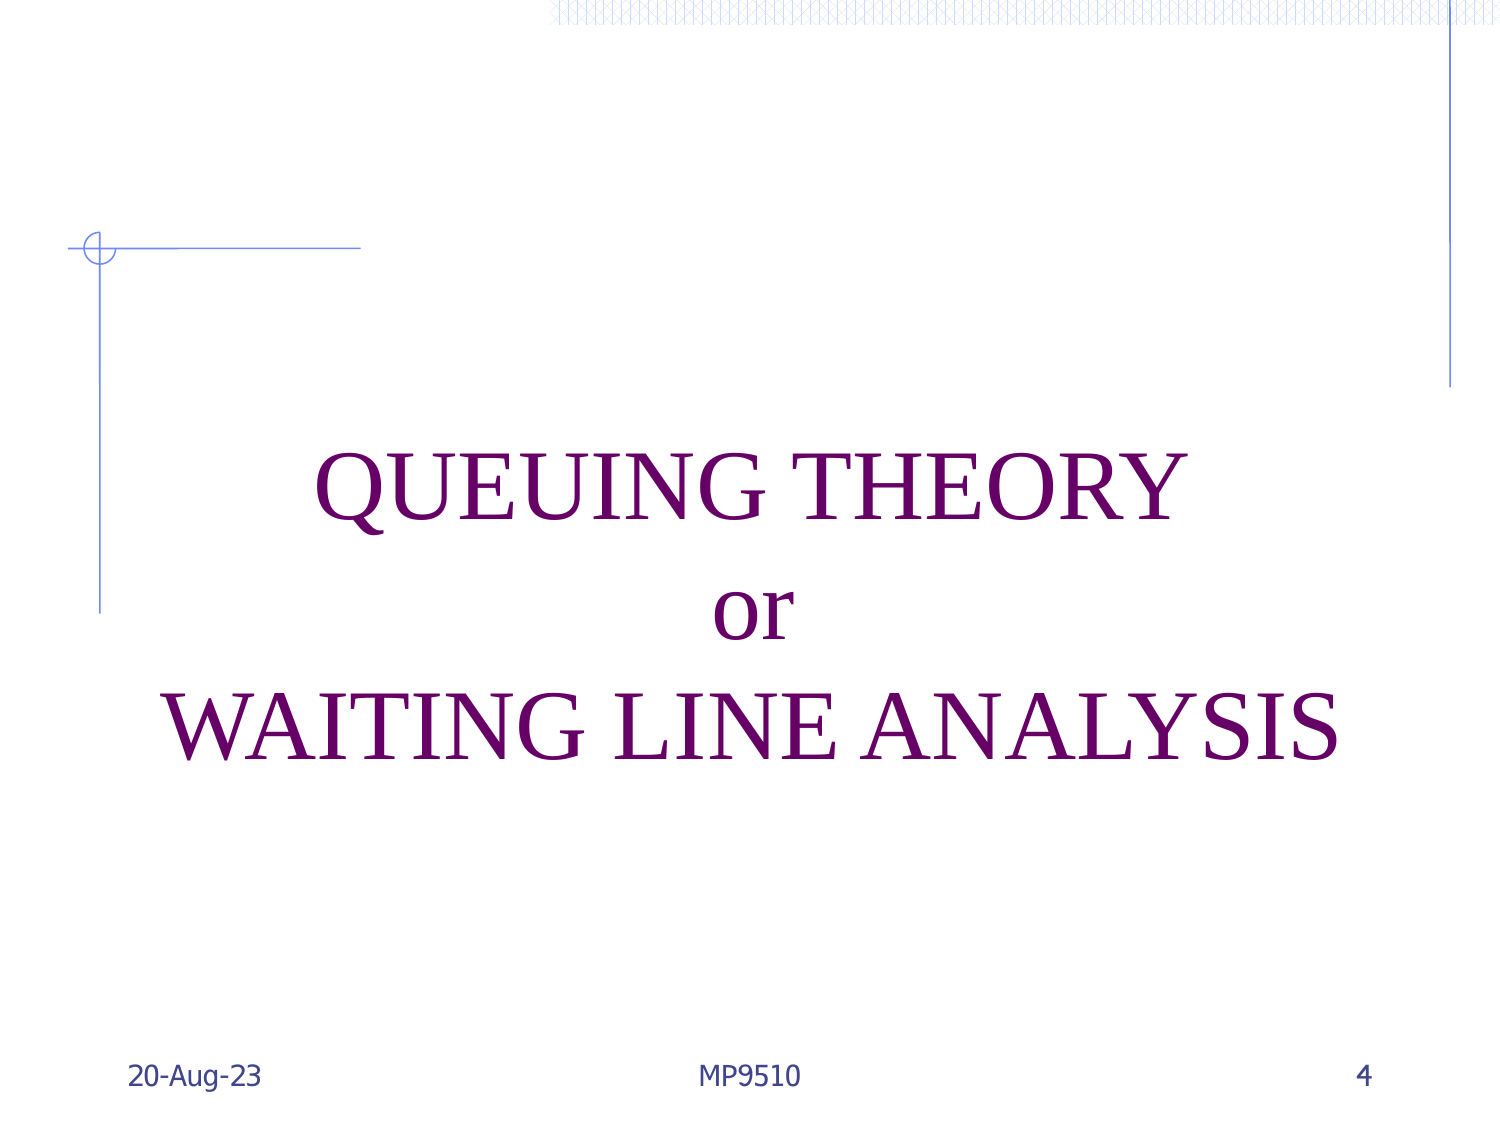

QUEUING THEORY
or
WAITING LINE ANALYSIS
20-Aug-23
MP9510
4